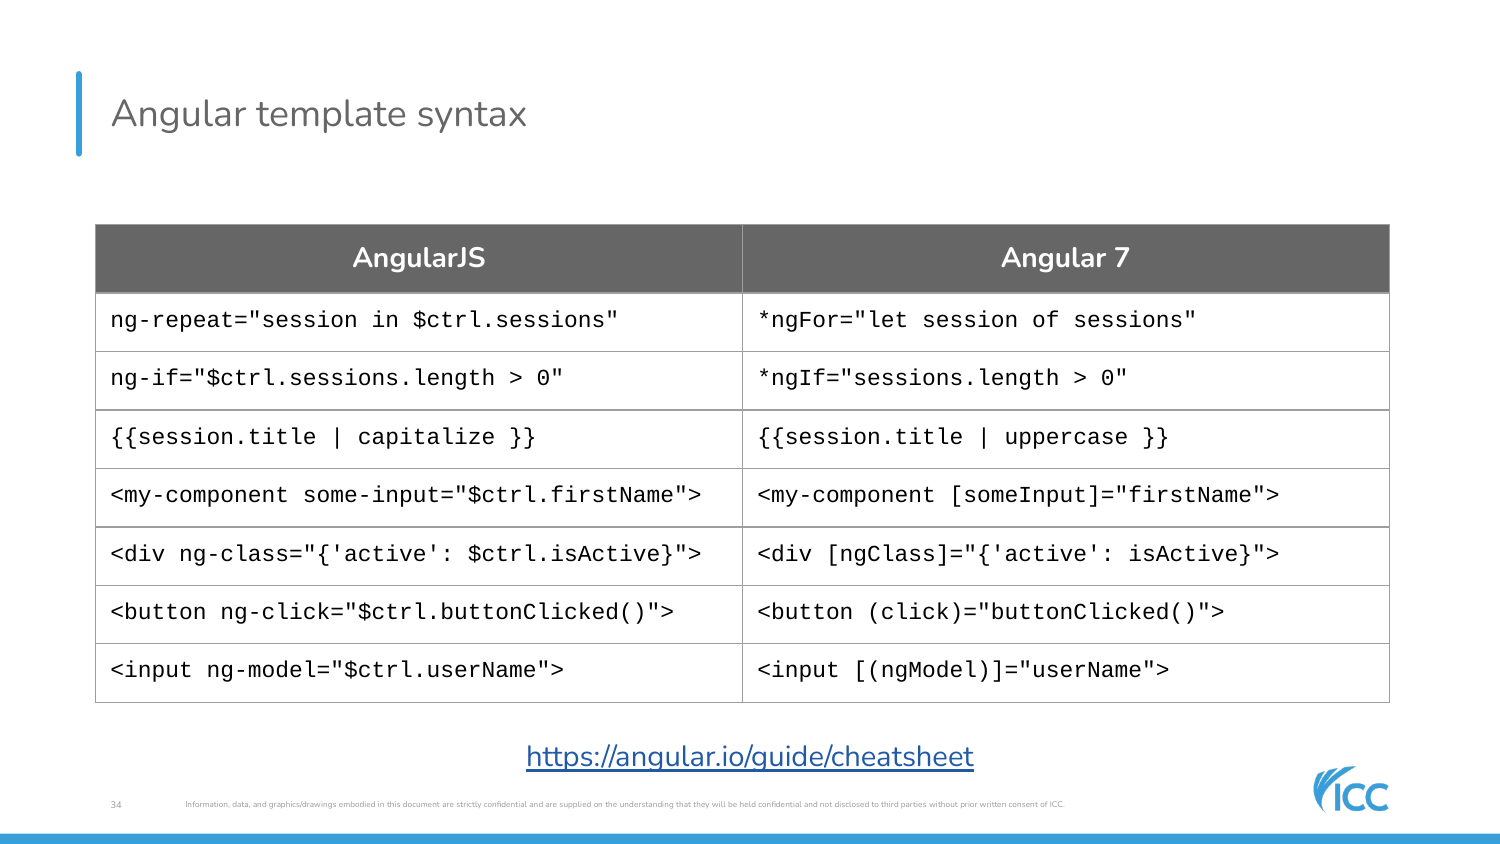

# Angular template syntax
| AngularJS | Angular 7 |
| --- | --- |
| ng-repeat="session in $ctrl.sessions" | \*ngFor="let session of sessions" |
| ng-if="$ctrl.sessions.length > 0" | \*ngIf="sessions.length > 0" |
| {{session.title | capitalize }} | {{session.title | uppercase }} |
| <my-component some-input="$ctrl.firstName"> | <my-component [someInput]="firstName"> |
| <div ng-class="{'active': $ctrl.isActive}"> | <div [ngClass]="{'active': isActive}"> |
| <button ng-click="$ctrl.buttonClicked()"> | <button (click)="buttonClicked()"> |
| <input ng-model="$ctrl.userName"> | <input [(ngModel)]="userName"> |
https://angular.io/guide/cheatsheet

34